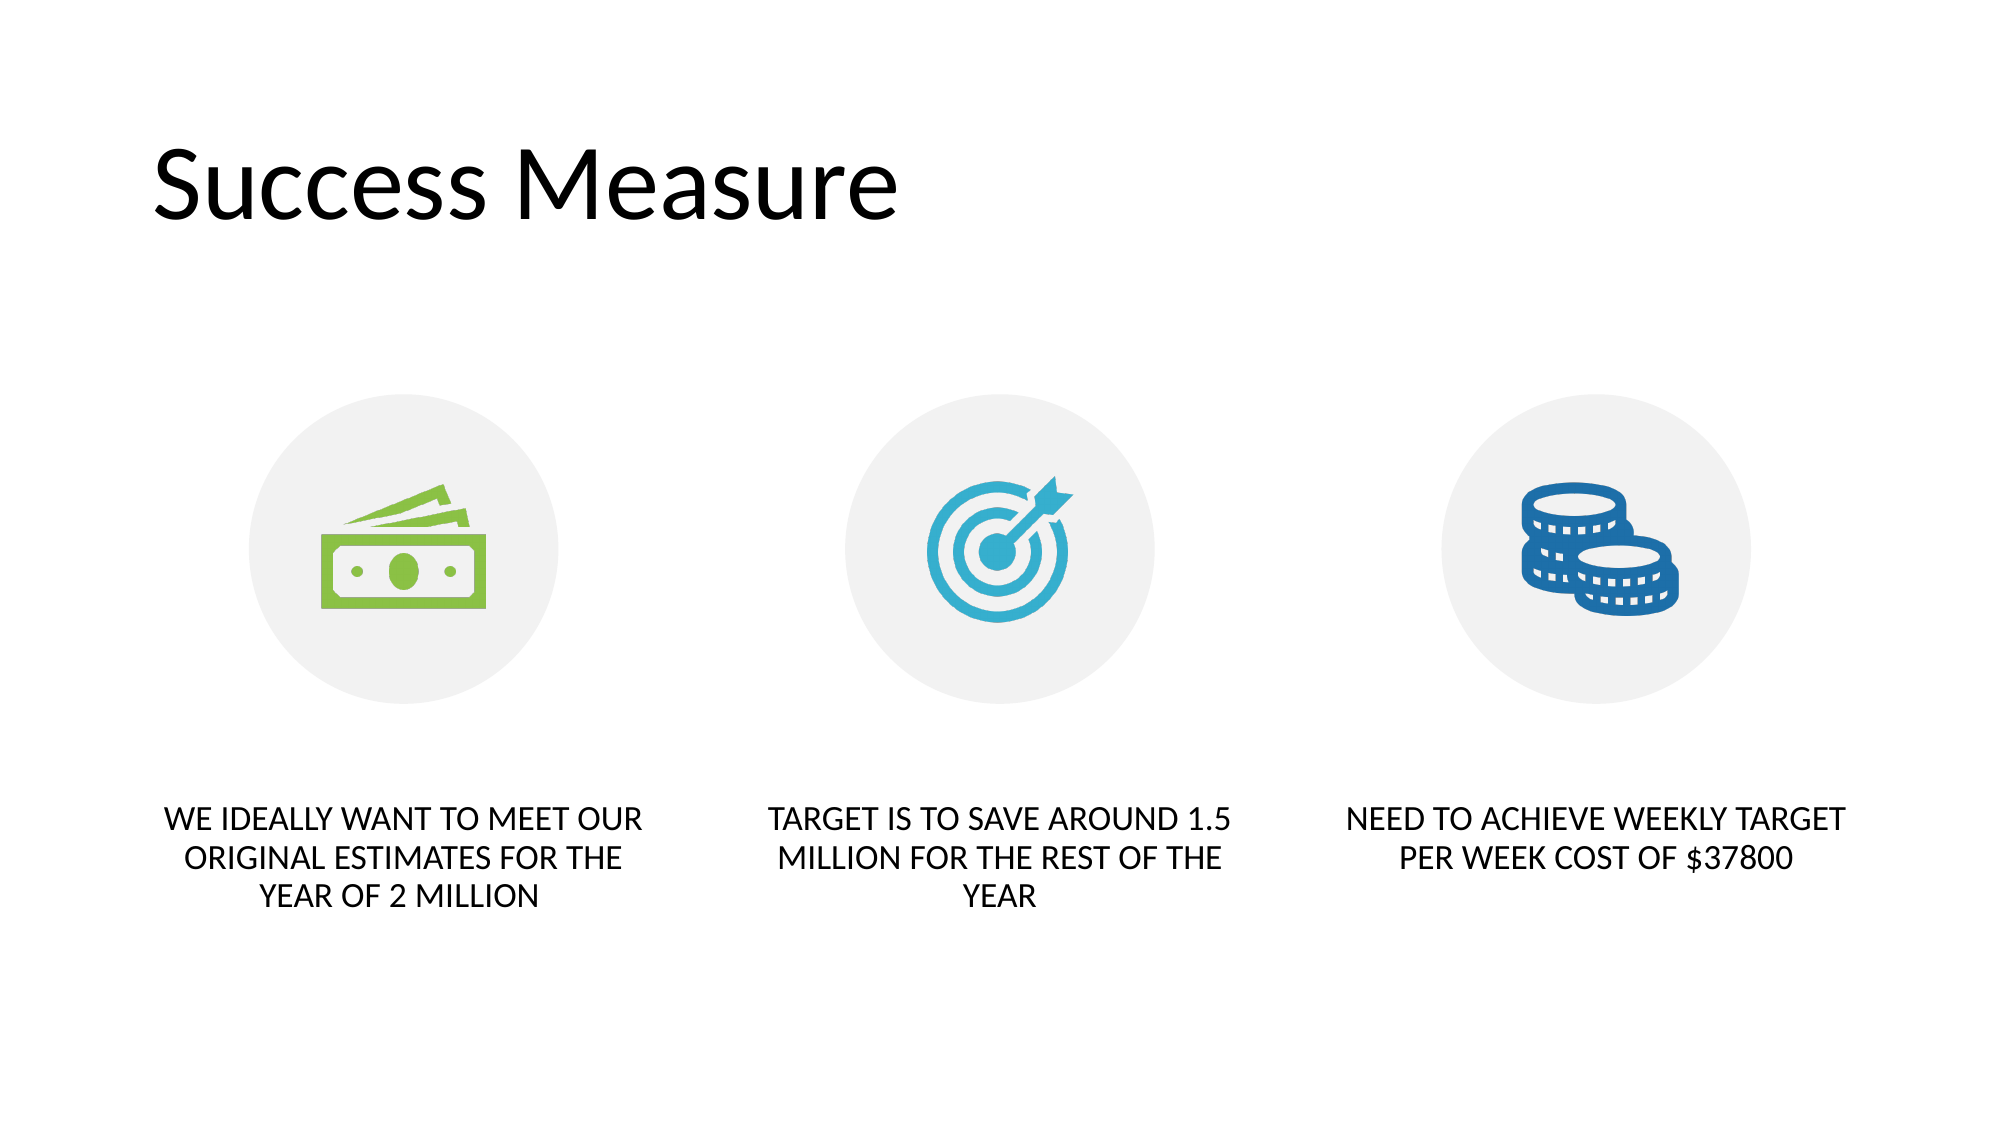

# Success Measure
We ideally want to meet our original estimates for the year of 2 Million
Target is to save around 1.5 million for the rest of the year
Need to achieve Weekly Target per week cost of $37800